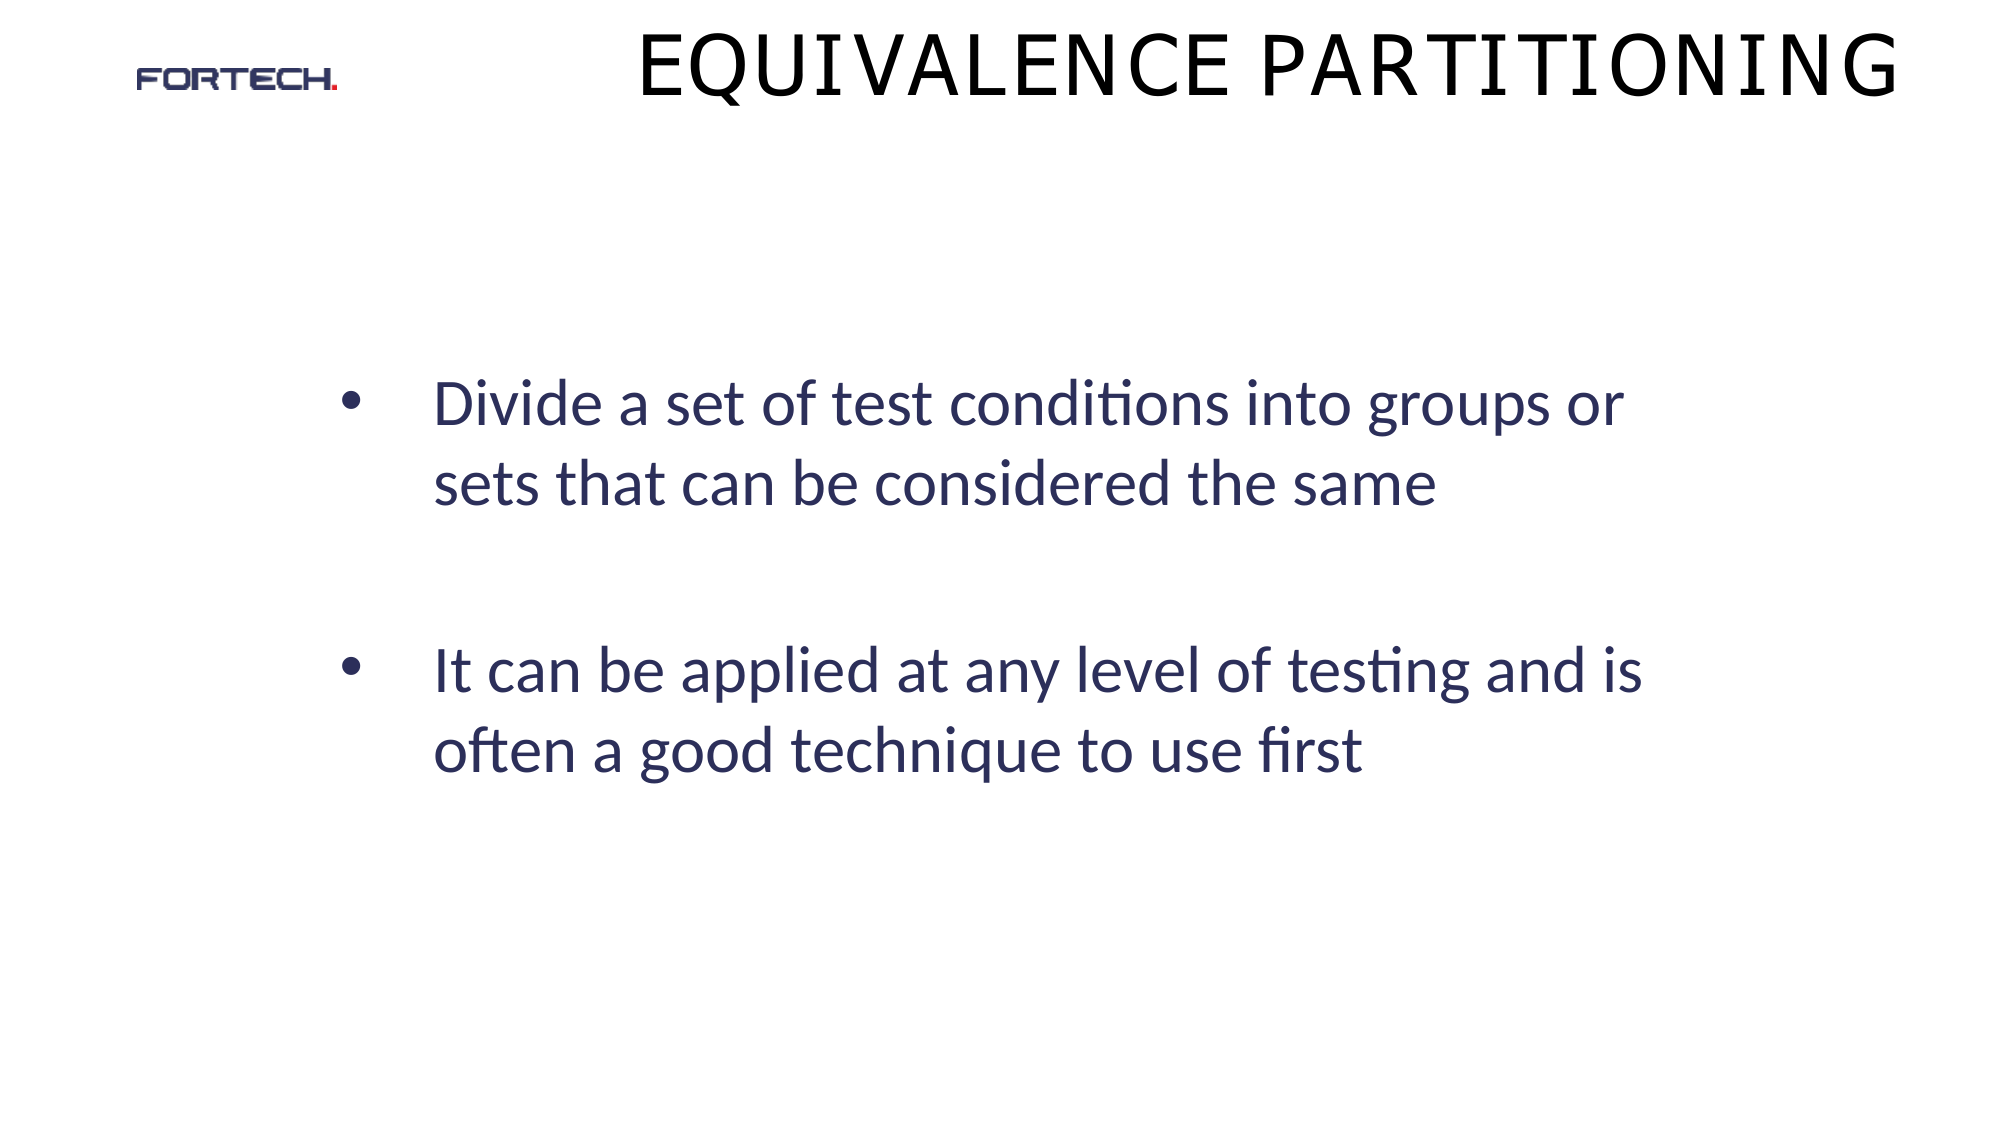

# Equivalence Partitioning
Divide a set of test conditions into groups or sets that can be considered the same

It can be applied at any level of testing and is often a good technique to use first